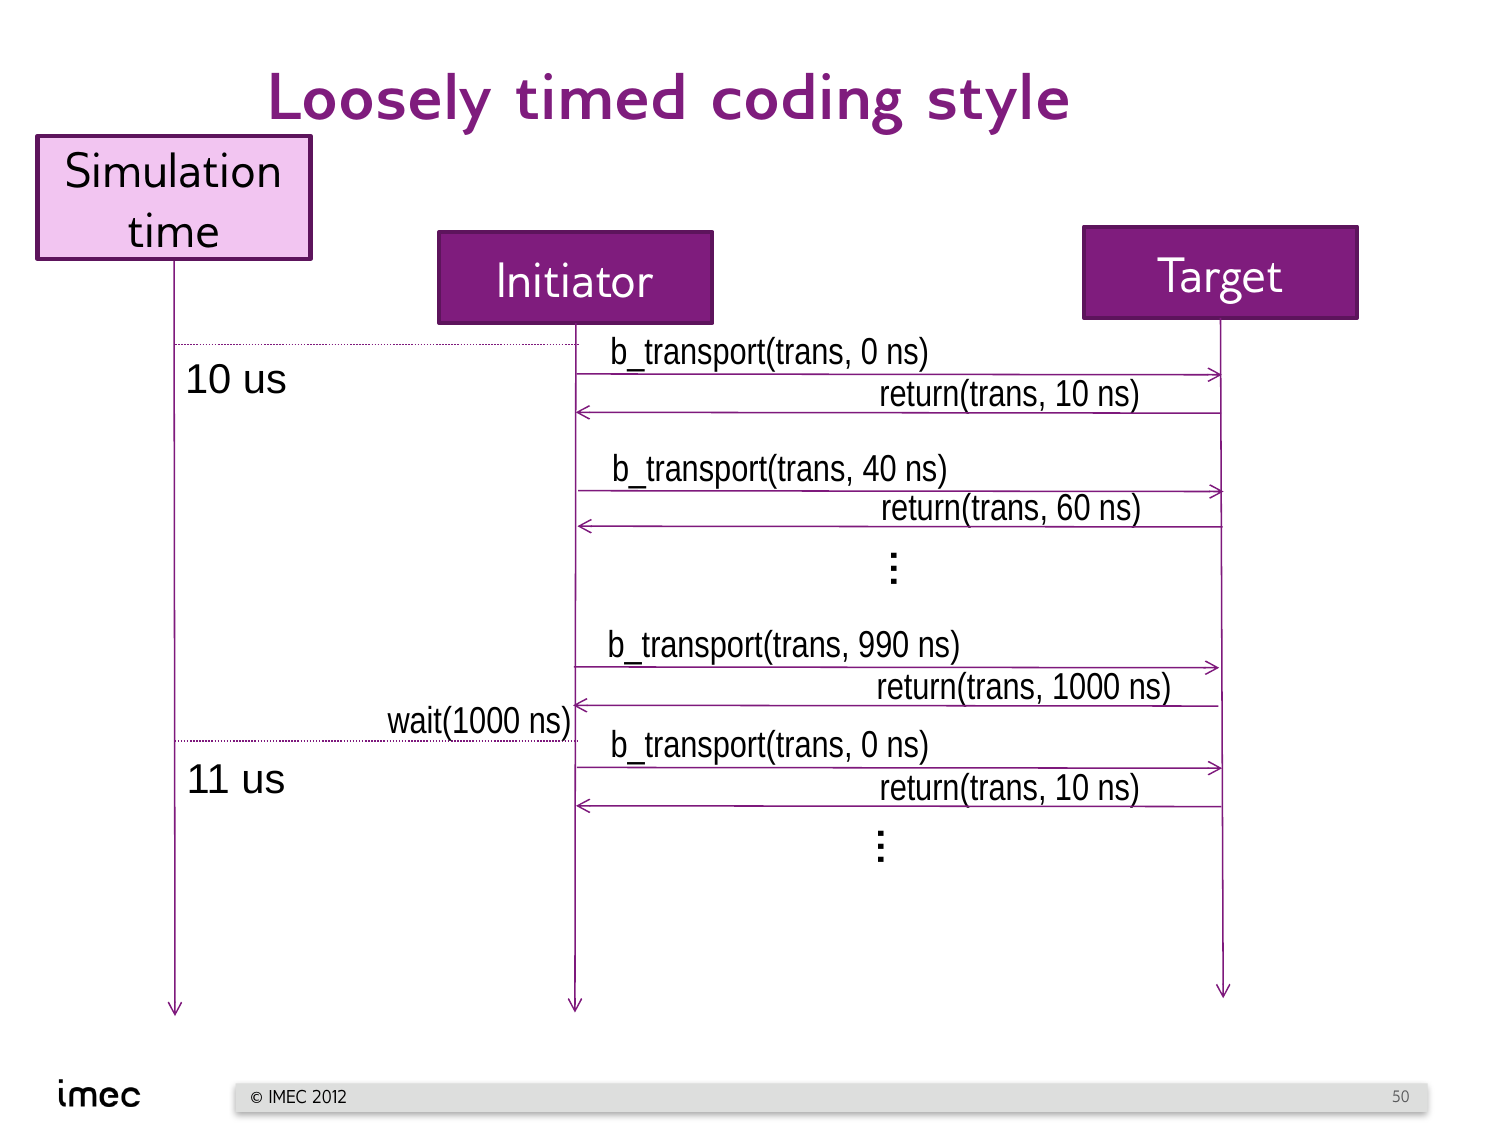

# Loosely timed coding style
Simulation time
Target
Initiator
b_transport(trans, 0 ns)
10 us
return(trans, 10 ns)
b_transport(trans, 40 ns)
return(trans, 60 ns)
...
b_transport(trans, 990 ns)
return(trans, 1000 ns)
wait(1000 ns)
b_transport(trans, 0 ns)
11 us
return(trans, 10 ns)
...